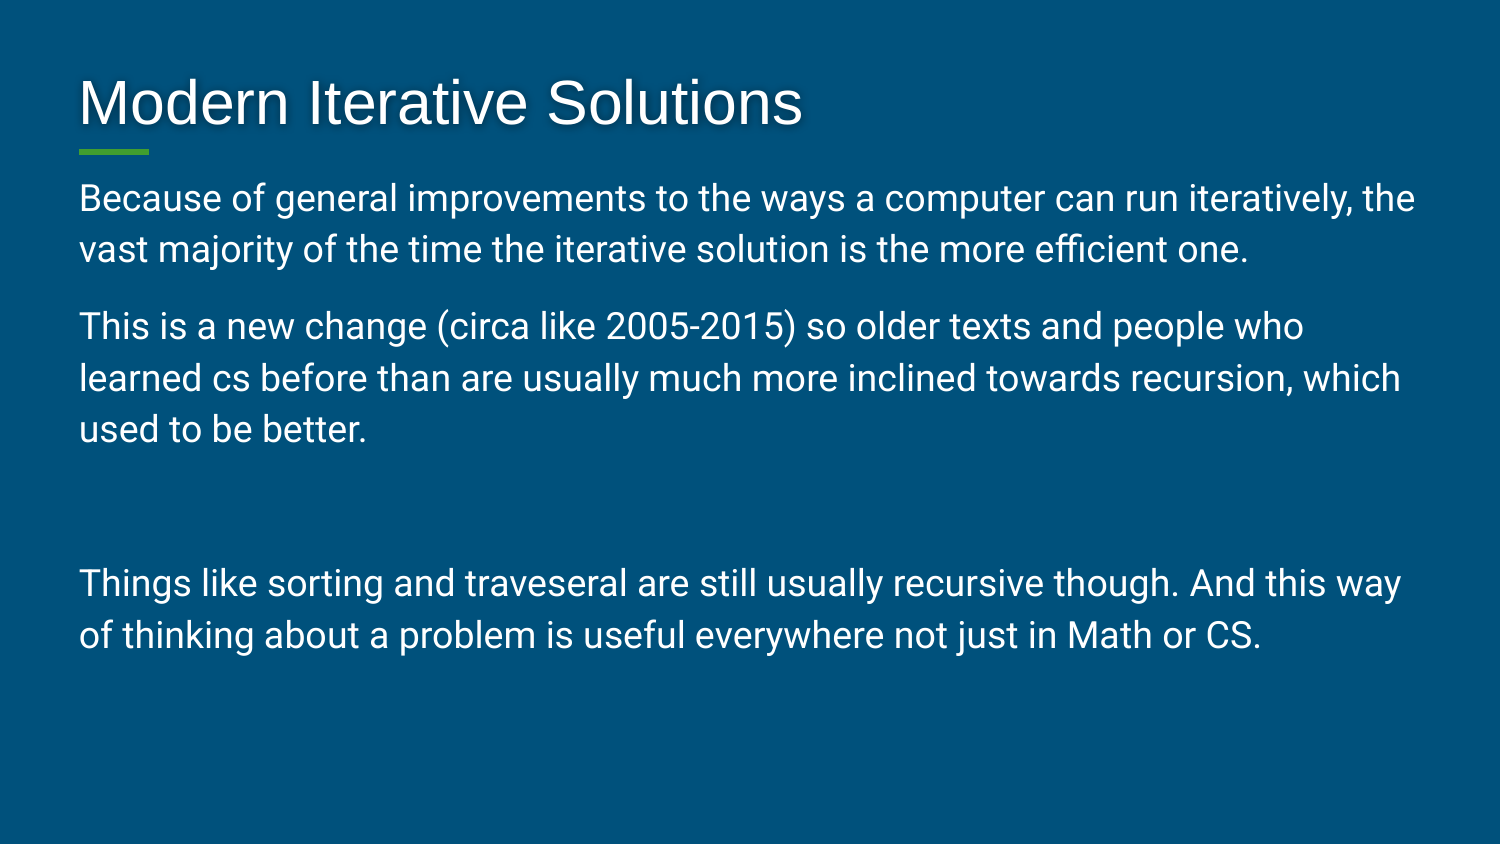

# Modern Iterative Solutions
Because of general improvements to the ways a computer can run iteratively, the vast majority of the time the iterative solution is the more efficient one.
This is a new change (circa like 2005-2015) so older texts and people who learned cs before than are usually much more inclined towards recursion, which used to be better.

Things like sorting and traveseral are still usually recursive though. And this way of thinking about a problem is useful everywhere not just in Math or CS.